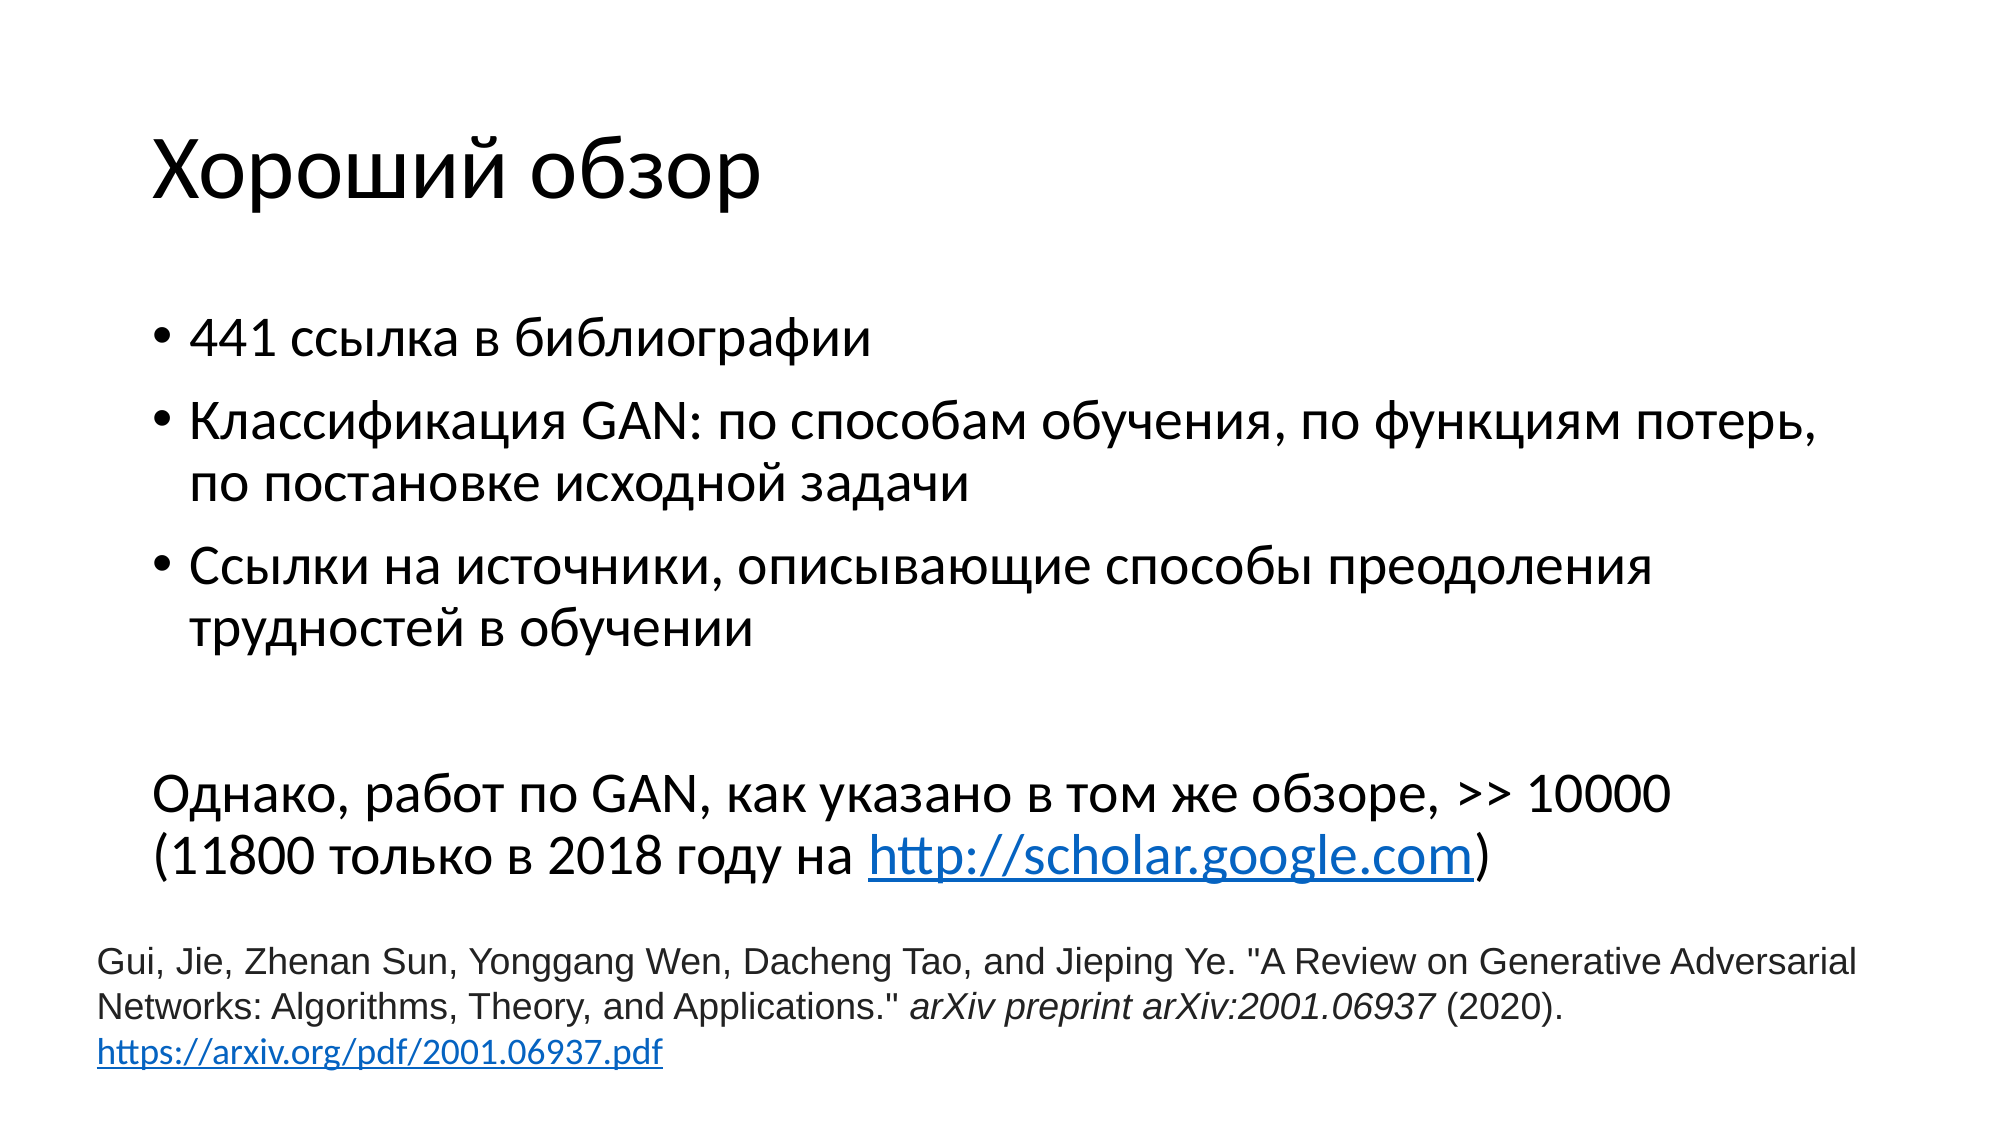

# Хороший обзор
441 ссылка в библиографии
Классификация GAN: по способам обучения, по функциям потерь, по постановке исходной задачи
Ссылки на источники, описывающие способы преодоления трудностей в обучении

Однако, работ по GAN, как указано в том же обзоре, >> 10000 (11800 только в 2018 году на http://scholar.google.com)
Gui, Jie, Zhenan Sun, Yonggang Wen, Dacheng Tao, and Jieping Ye. "A Review on Generative Adversarial Networks: Algorithms, Theory, and Applications." arXiv preprint arXiv:2001.06937 (2020).
https://arxiv.org/pdf/2001.06937.pdf